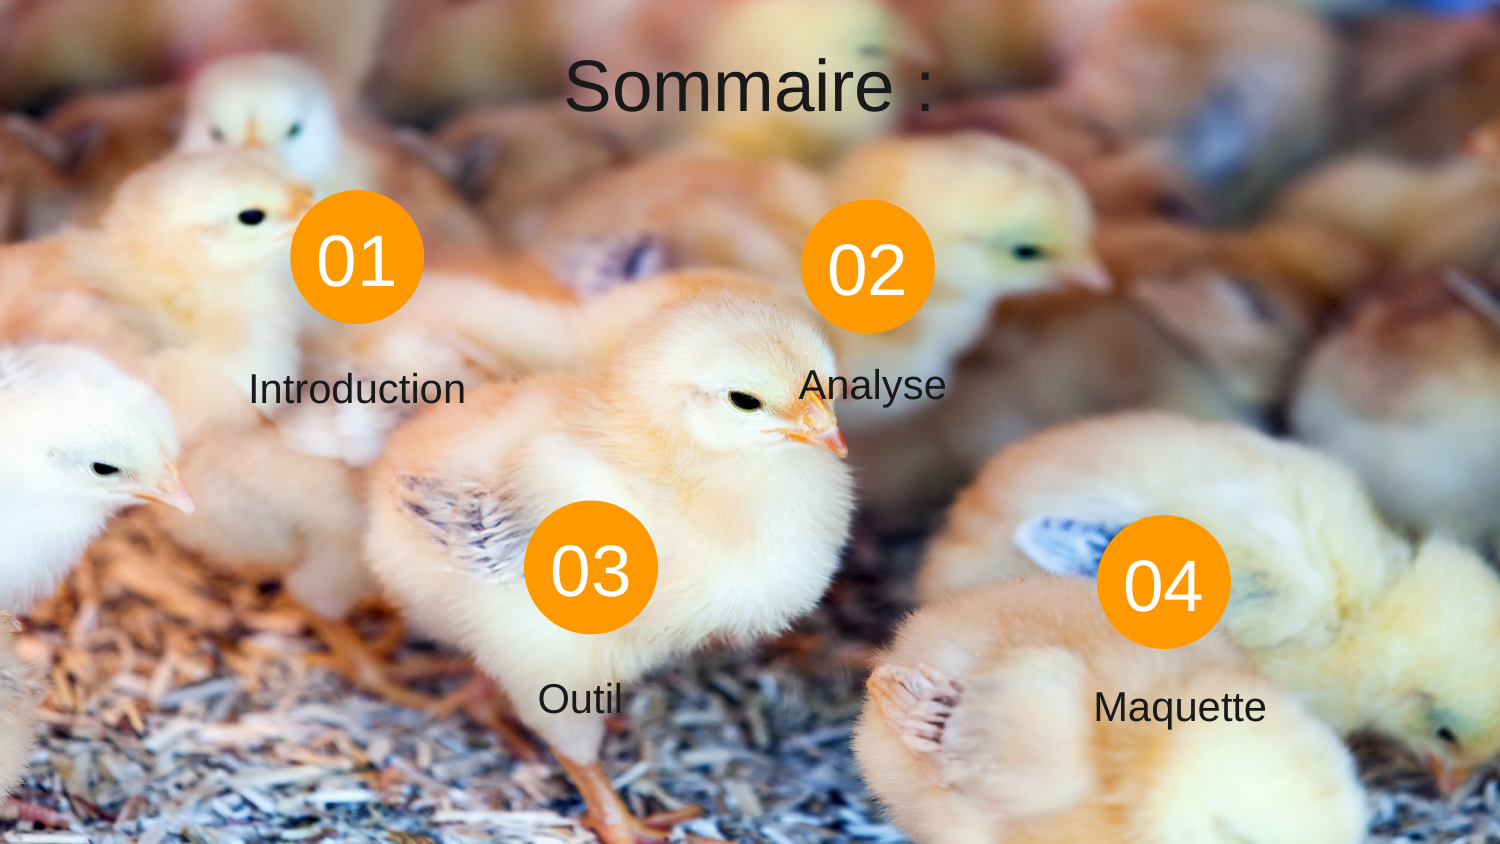

# Sommaire :

01
02
Analyse
Introduction

03
04
Outil
Maquette